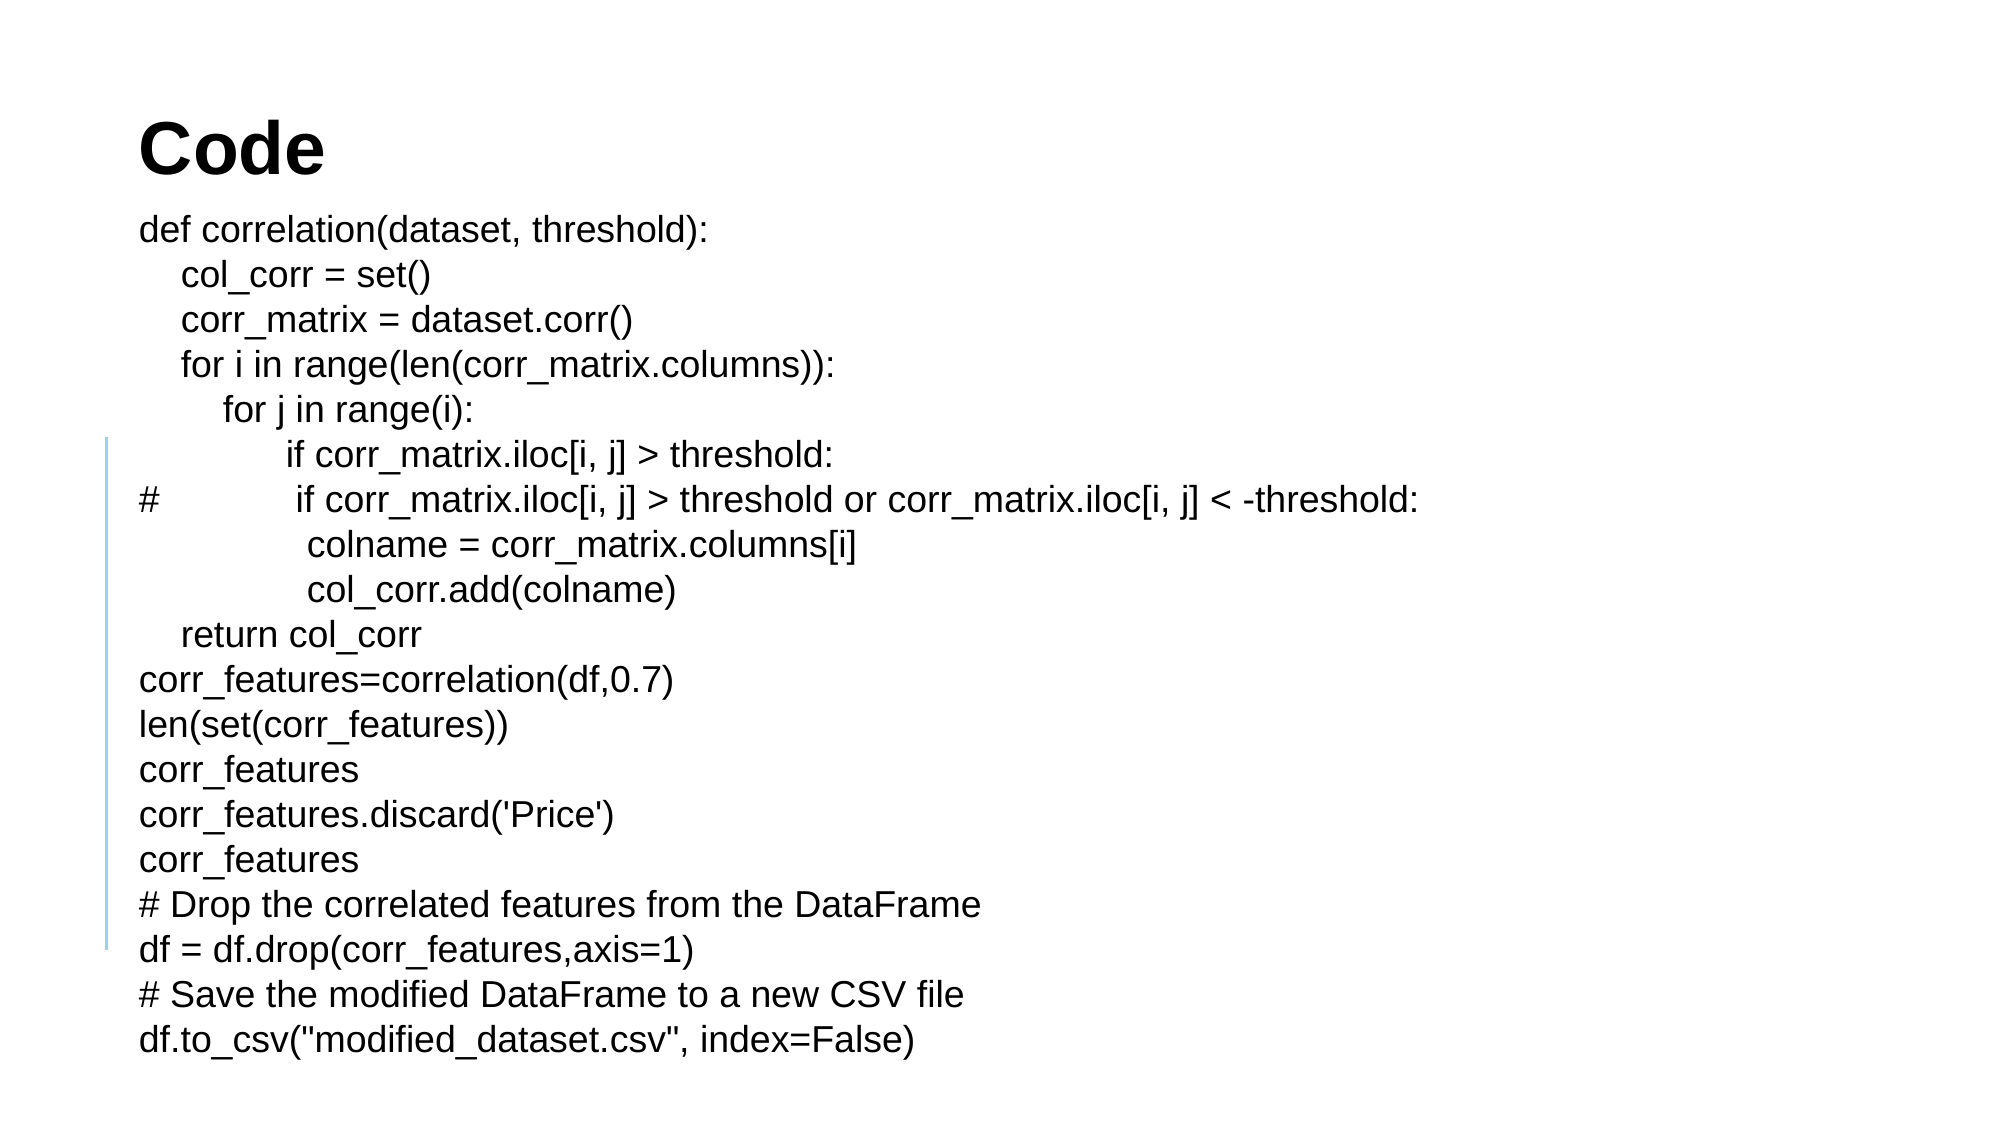

Code
def correlation(dataset, threshold):
    col_corr = set()
    corr_matrix = dataset.corr()
    for i in range(len(corr_matrix.columns)):
        for j in range(i):
              if corr_matrix.iloc[i, j] > threshold:
#             if corr_matrix.iloc[i, j] > threshold or corr_matrix.iloc[i, j] < -threshold:
                colname = corr_matrix.columns[i]
                col_corr.add(colname)
    return col_corr
corr_features=correlation(df,0.7)
len(set(corr_features))
corr_features
corr_features.discard('Price')
corr_features
# Drop the correlated features from the DataFrame
df = df.drop(corr_features,axis=1)
# Save the modified DataFrame to a new CSV file
df.to_csv("modified_dataset.csv", index=False)